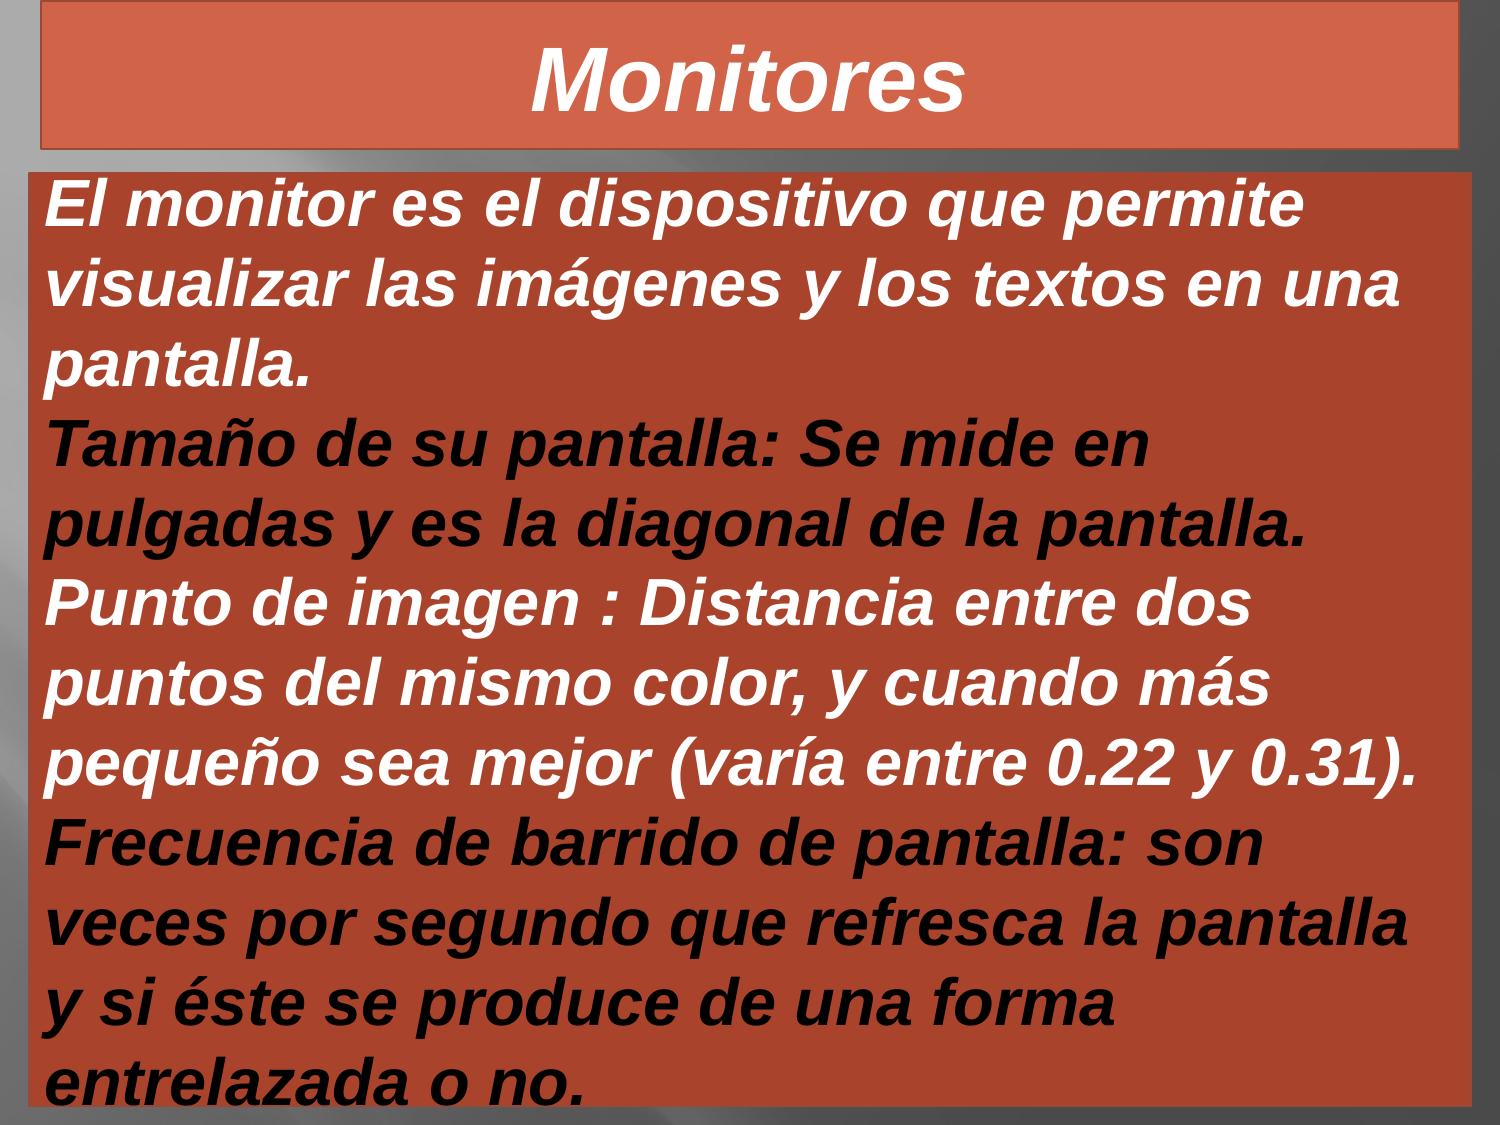

Monitores
El monitor es el dispositivo que permite visualizar las imágenes y los textos en una pantalla.
Tamaño de su pantalla: Se mide en pulgadas y es la diagonal de la pantalla.
Punto de imagen : Distancia entre dos puntos del mismo color, y cuando más pequeño sea mejor (varía entre 0.22 y 0.31).
Frecuencia de barrido de pantalla: son veces por segundo que refresca la pantalla y si éste se produce de una forma entrelazada o no.
23